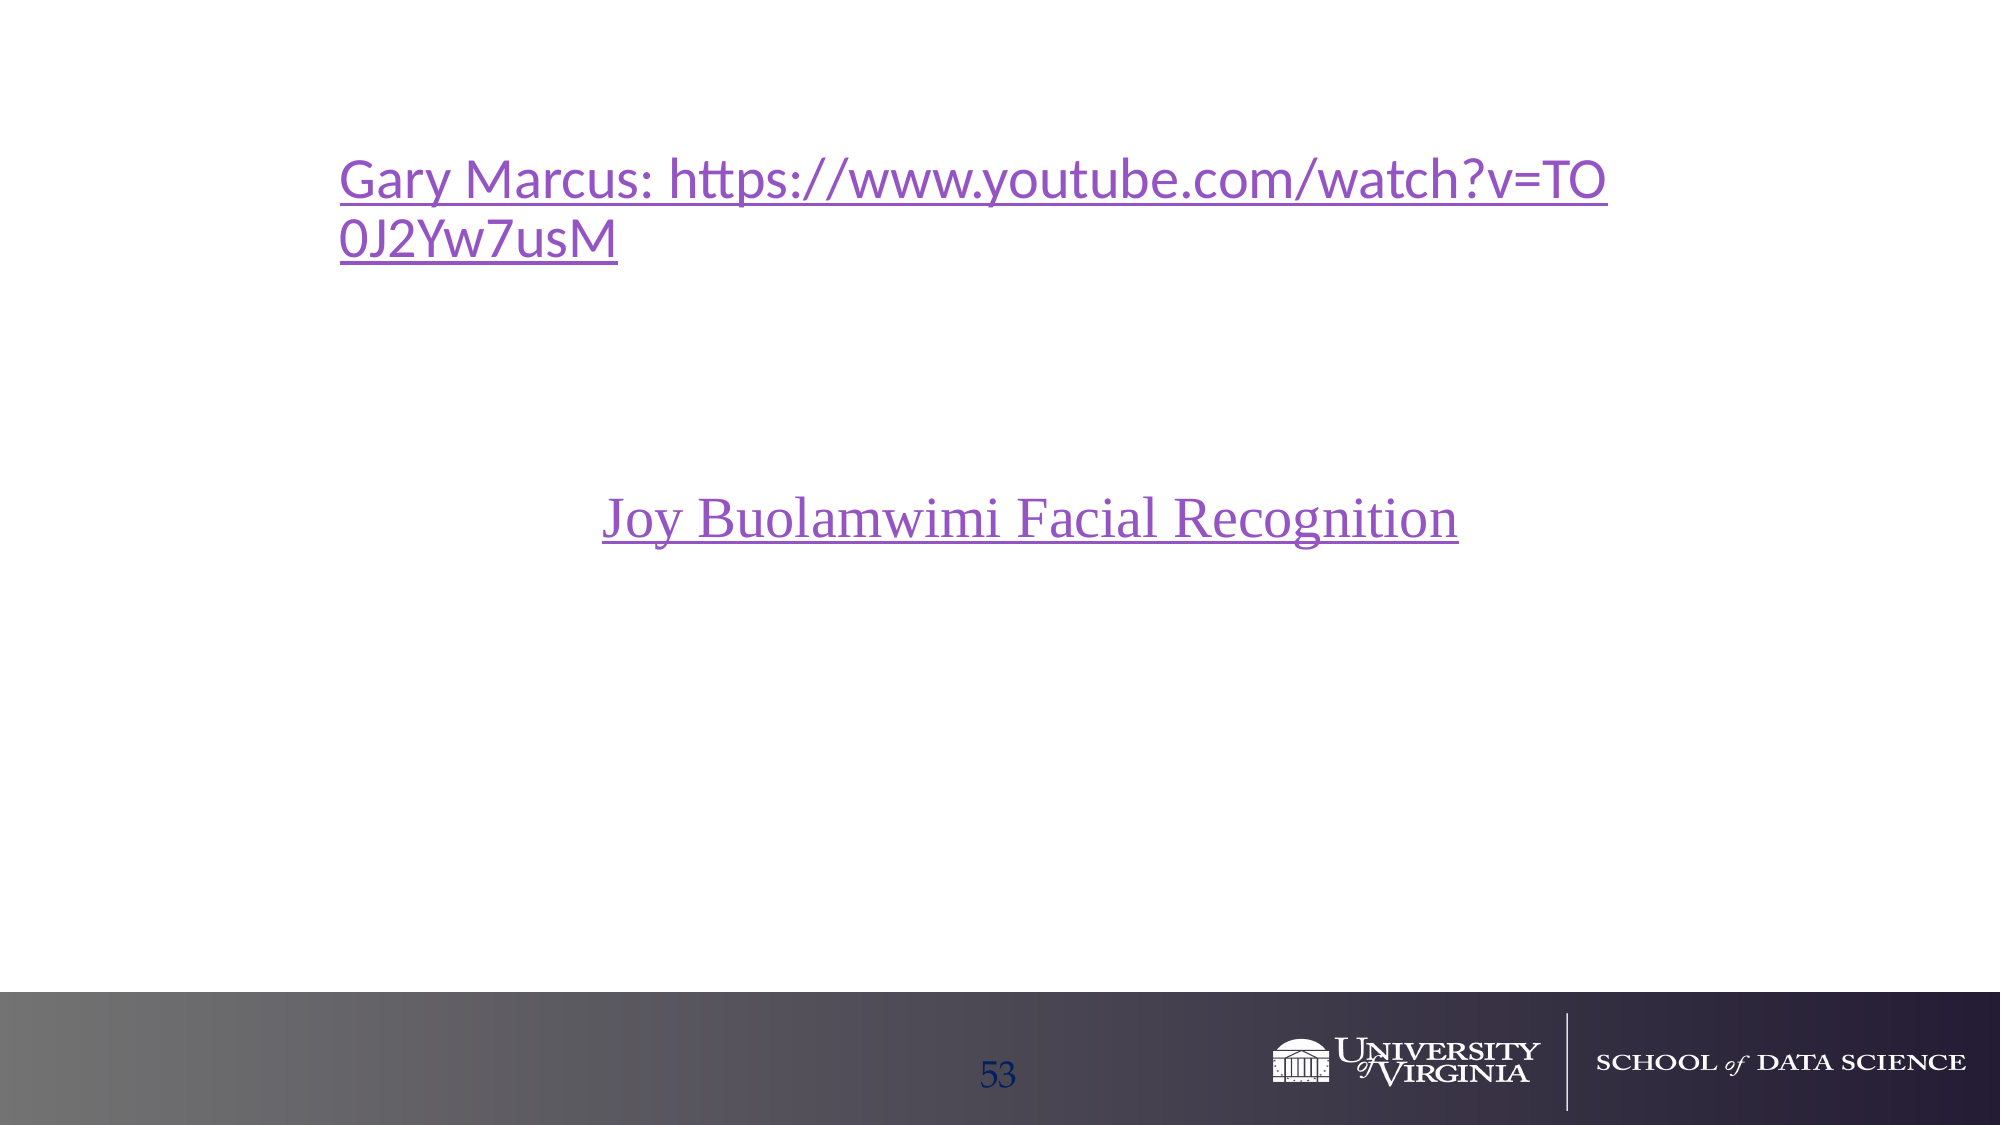

Gary Marcus: https://www.youtube.com/watch?v=TO0J2Yw7usM
Joy Buolamwimi Facial Recognition